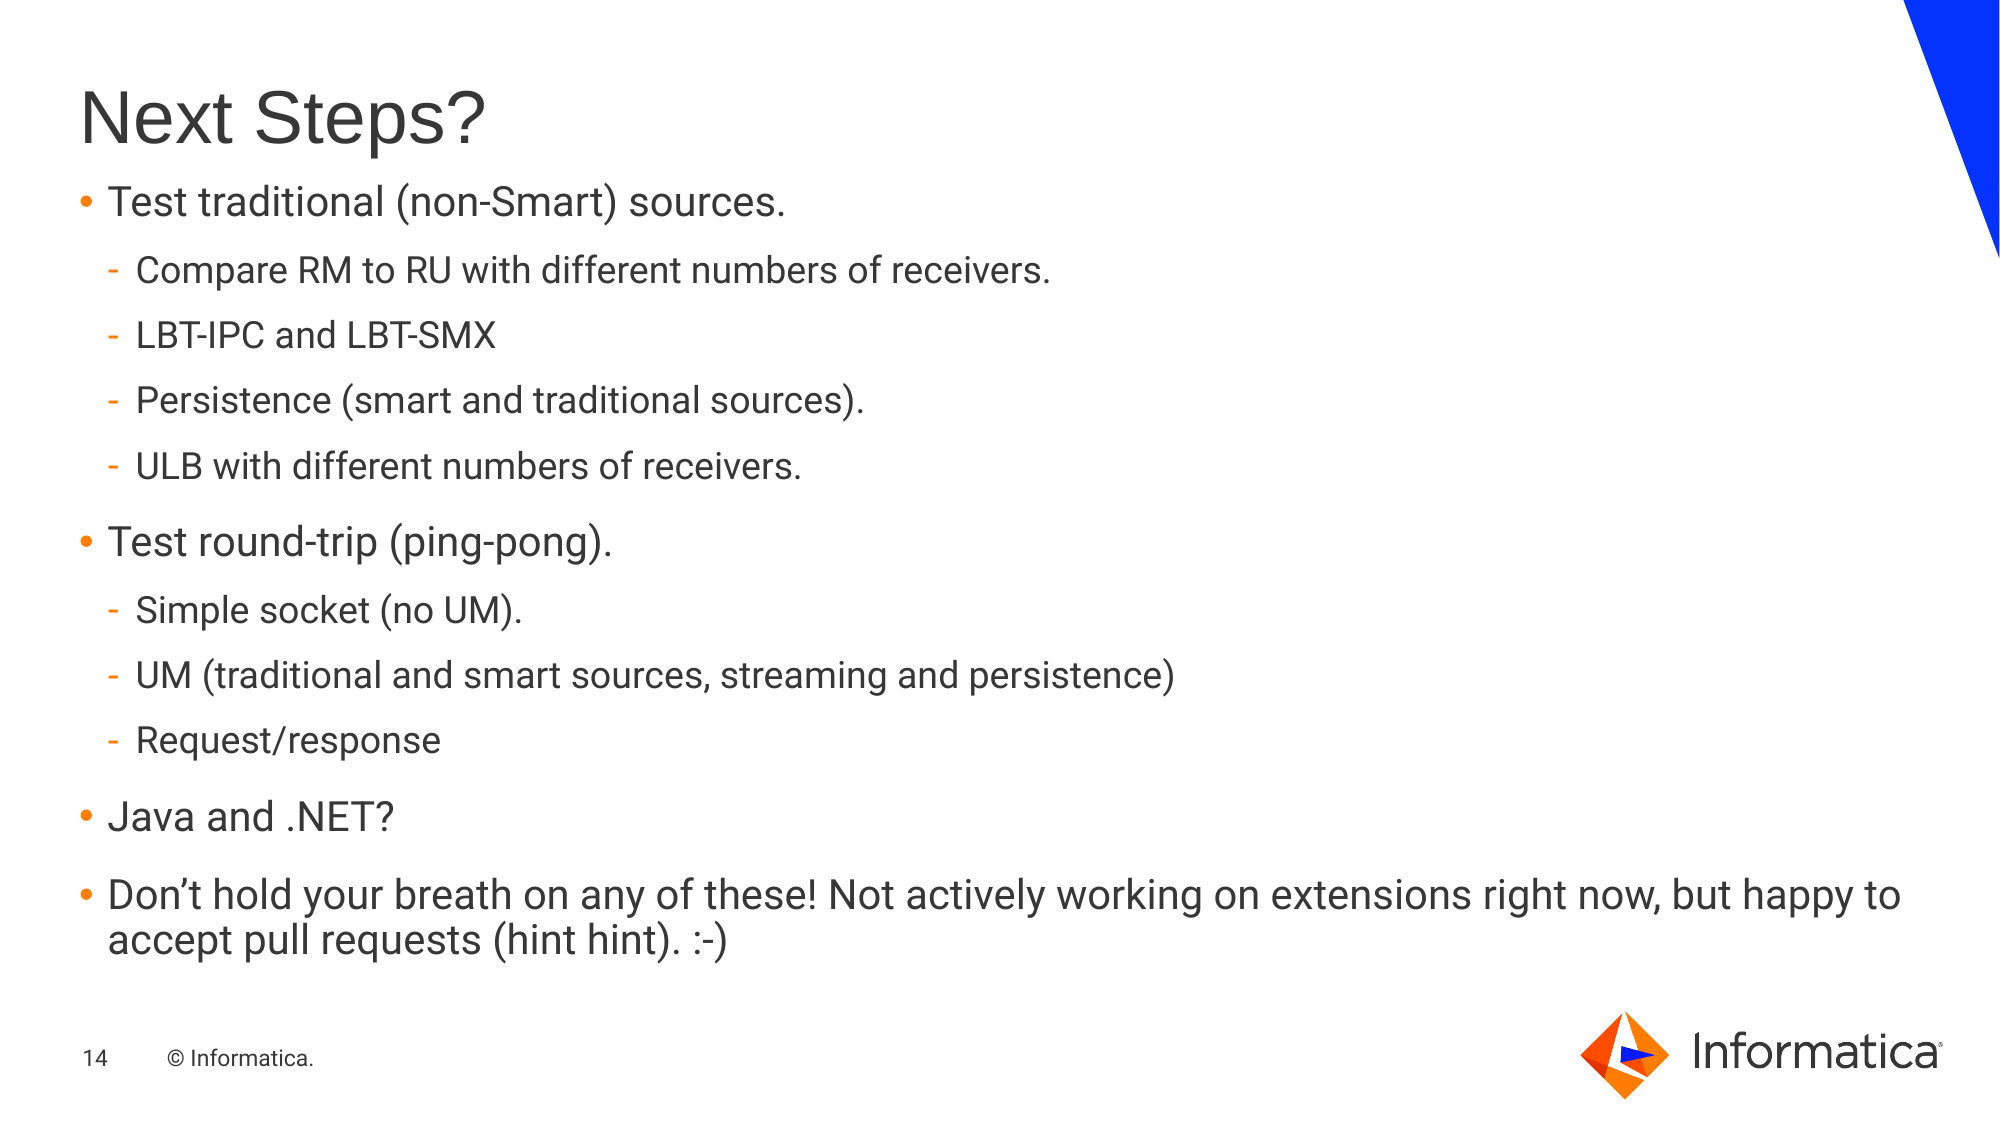

# Next Steps?
Test traditional (non-Smart) sources.
Compare RM to RU with different numbers of receivers.
LBT-IPC and LBT-SMX
Persistence (smart and traditional sources).
ULB with different numbers of receivers.
Test round-trip (ping-pong).
Simple socket (no UM).
UM (traditional and smart sources, streaming and persistence)
Request/response
Java and .NET?
Don’t hold your breath on any of these! Not actively working on extensions right now, but happy to accept pull requests (hint hint). :-)